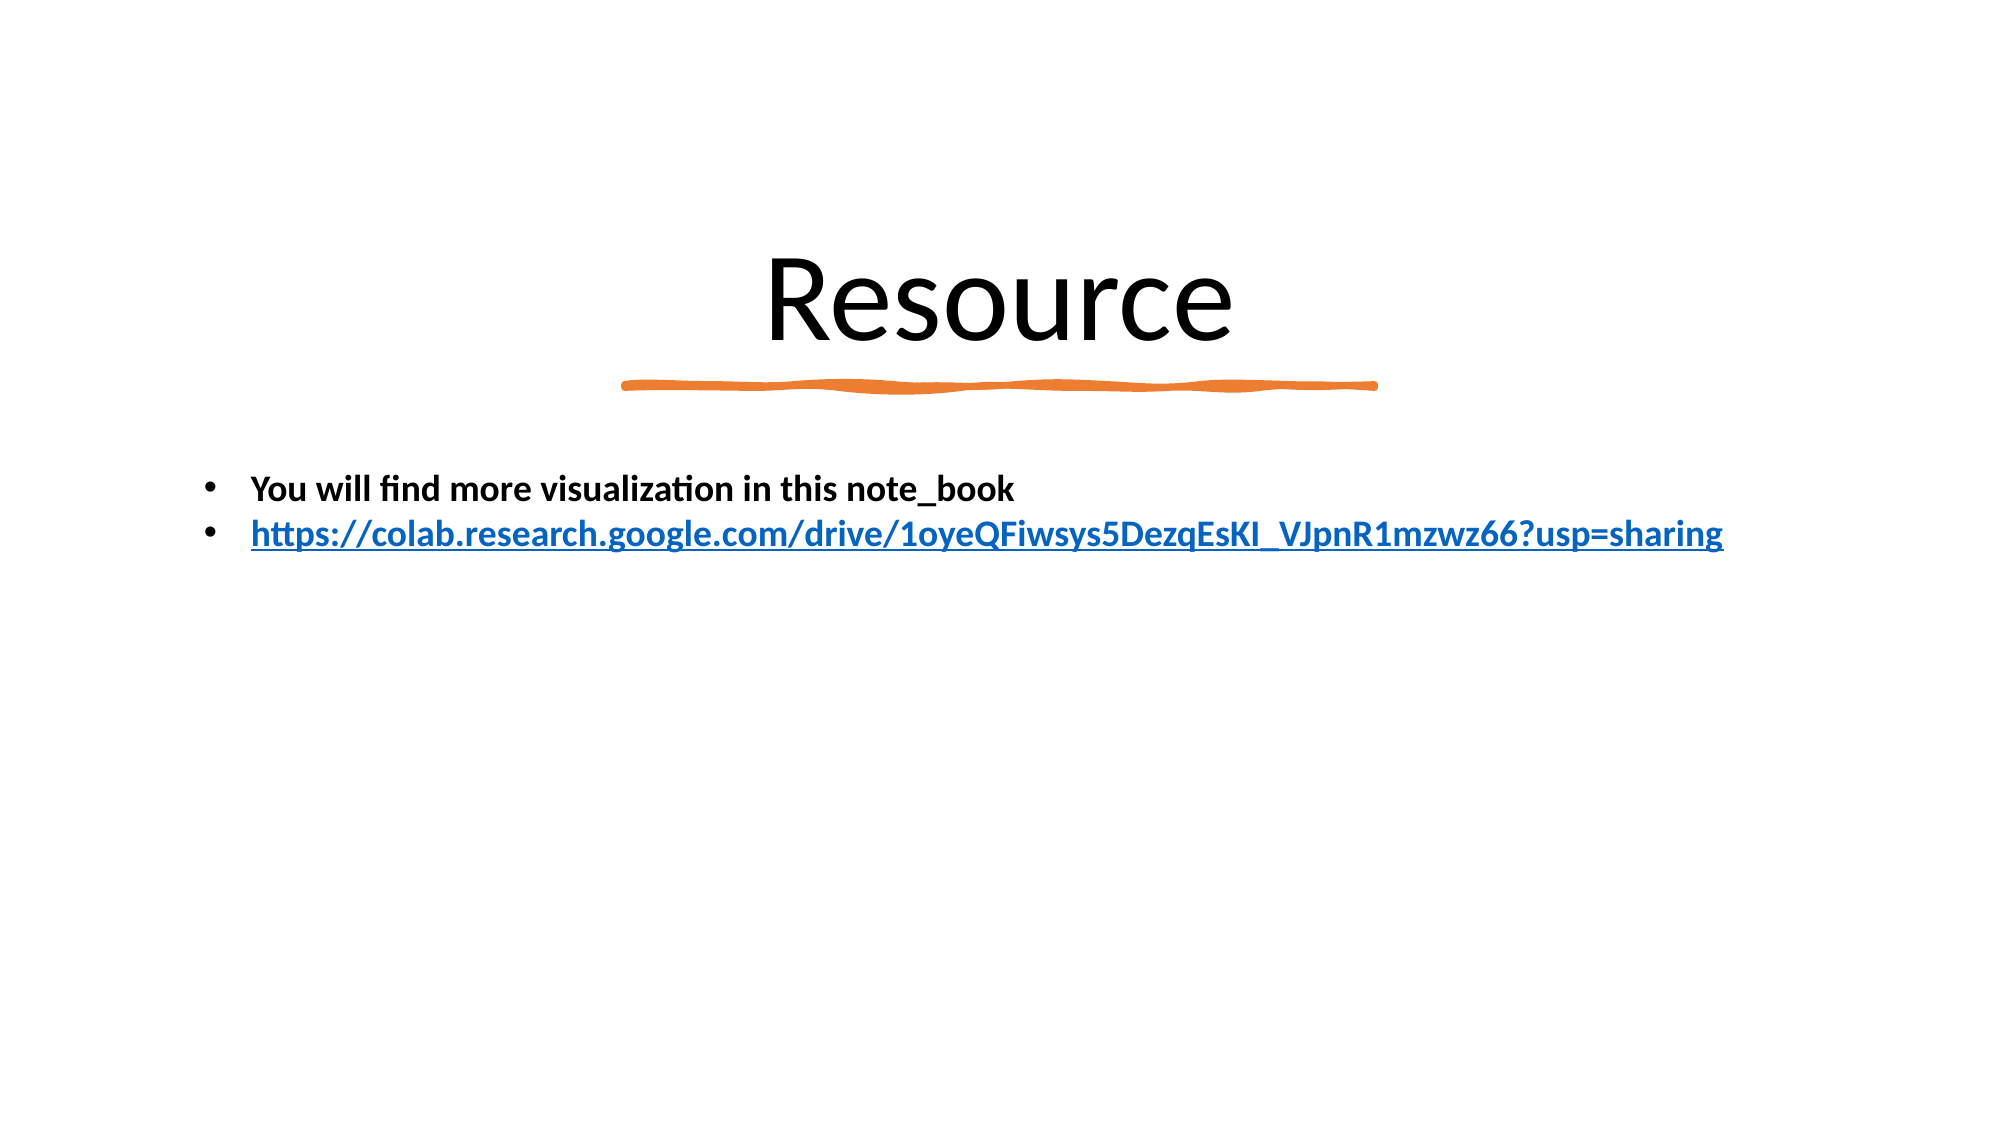

# Resource

You will find more visualization in this note_book
https://colab.research.google.com/drive/1oyeQFiwsys5DezqEsKI_VJpnR1mzwz66?usp=sharing